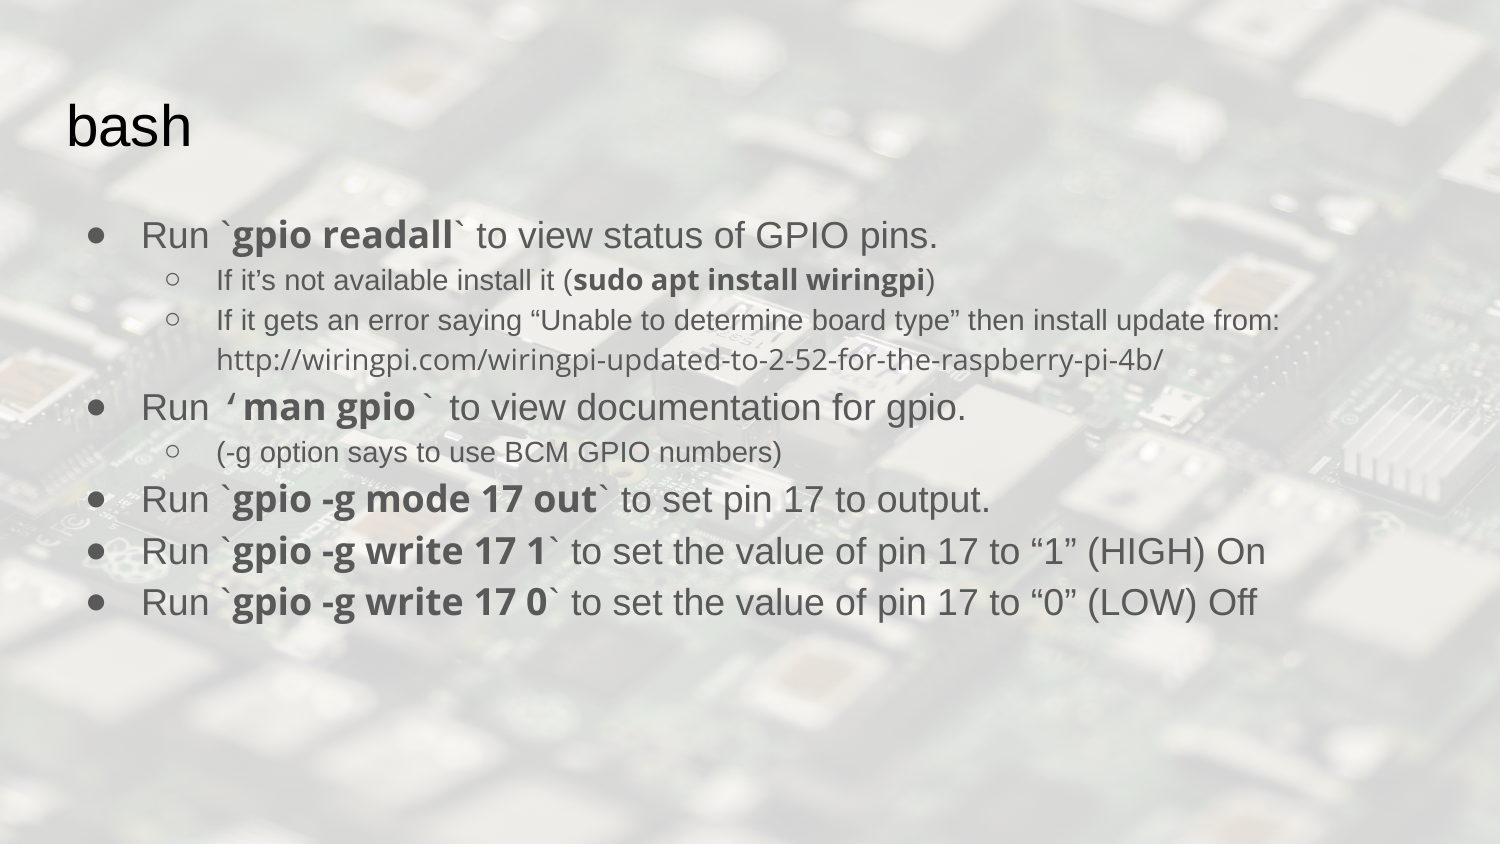

# bash
Run `gpio readall` to view status of GPIO pins.
If it’s not available install it (sudo apt install wiringpi)
If it gets an error saying “Unable to determine board type” then install update from: http://wiringpi.com/wiringpi-updated-to-2-52-for-the-raspberry-pi-4b/
Run ‘man gpio` to view documentation for gpio.
(-g option says to use BCM GPIO numbers)
Run `gpio -g mode 17 out` to set pin 17 to output.
Run `gpio -g write 17 1` to set the value of pin 17 to “1” (HIGH) On
Run `gpio -g write 17 0` to set the value of pin 17 to “0” (LOW) Off